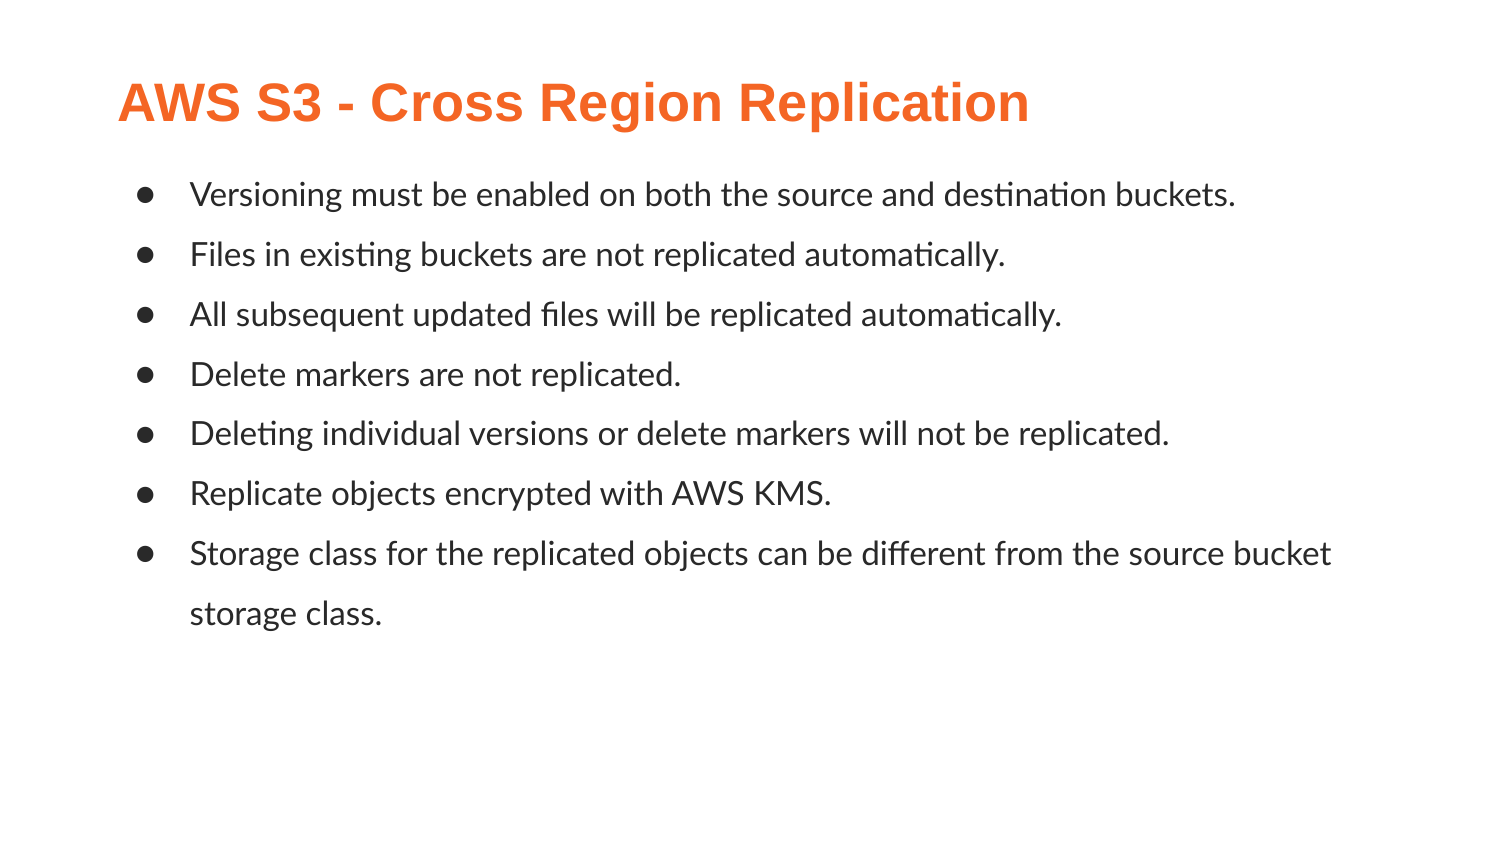

AWS S3 - Cross Region Replication
Versioning must be enabled on both the source and destination buckets.
Files in existing buckets are not replicated automatically.
All subsequent updated files will be replicated automatically.
Delete markers are not replicated.
Deleting individual versions or delete markers will not be replicated.
Replicate objects encrypted with AWS KMS.
Storage class for the replicated objects can be different from the source bucket storage class.